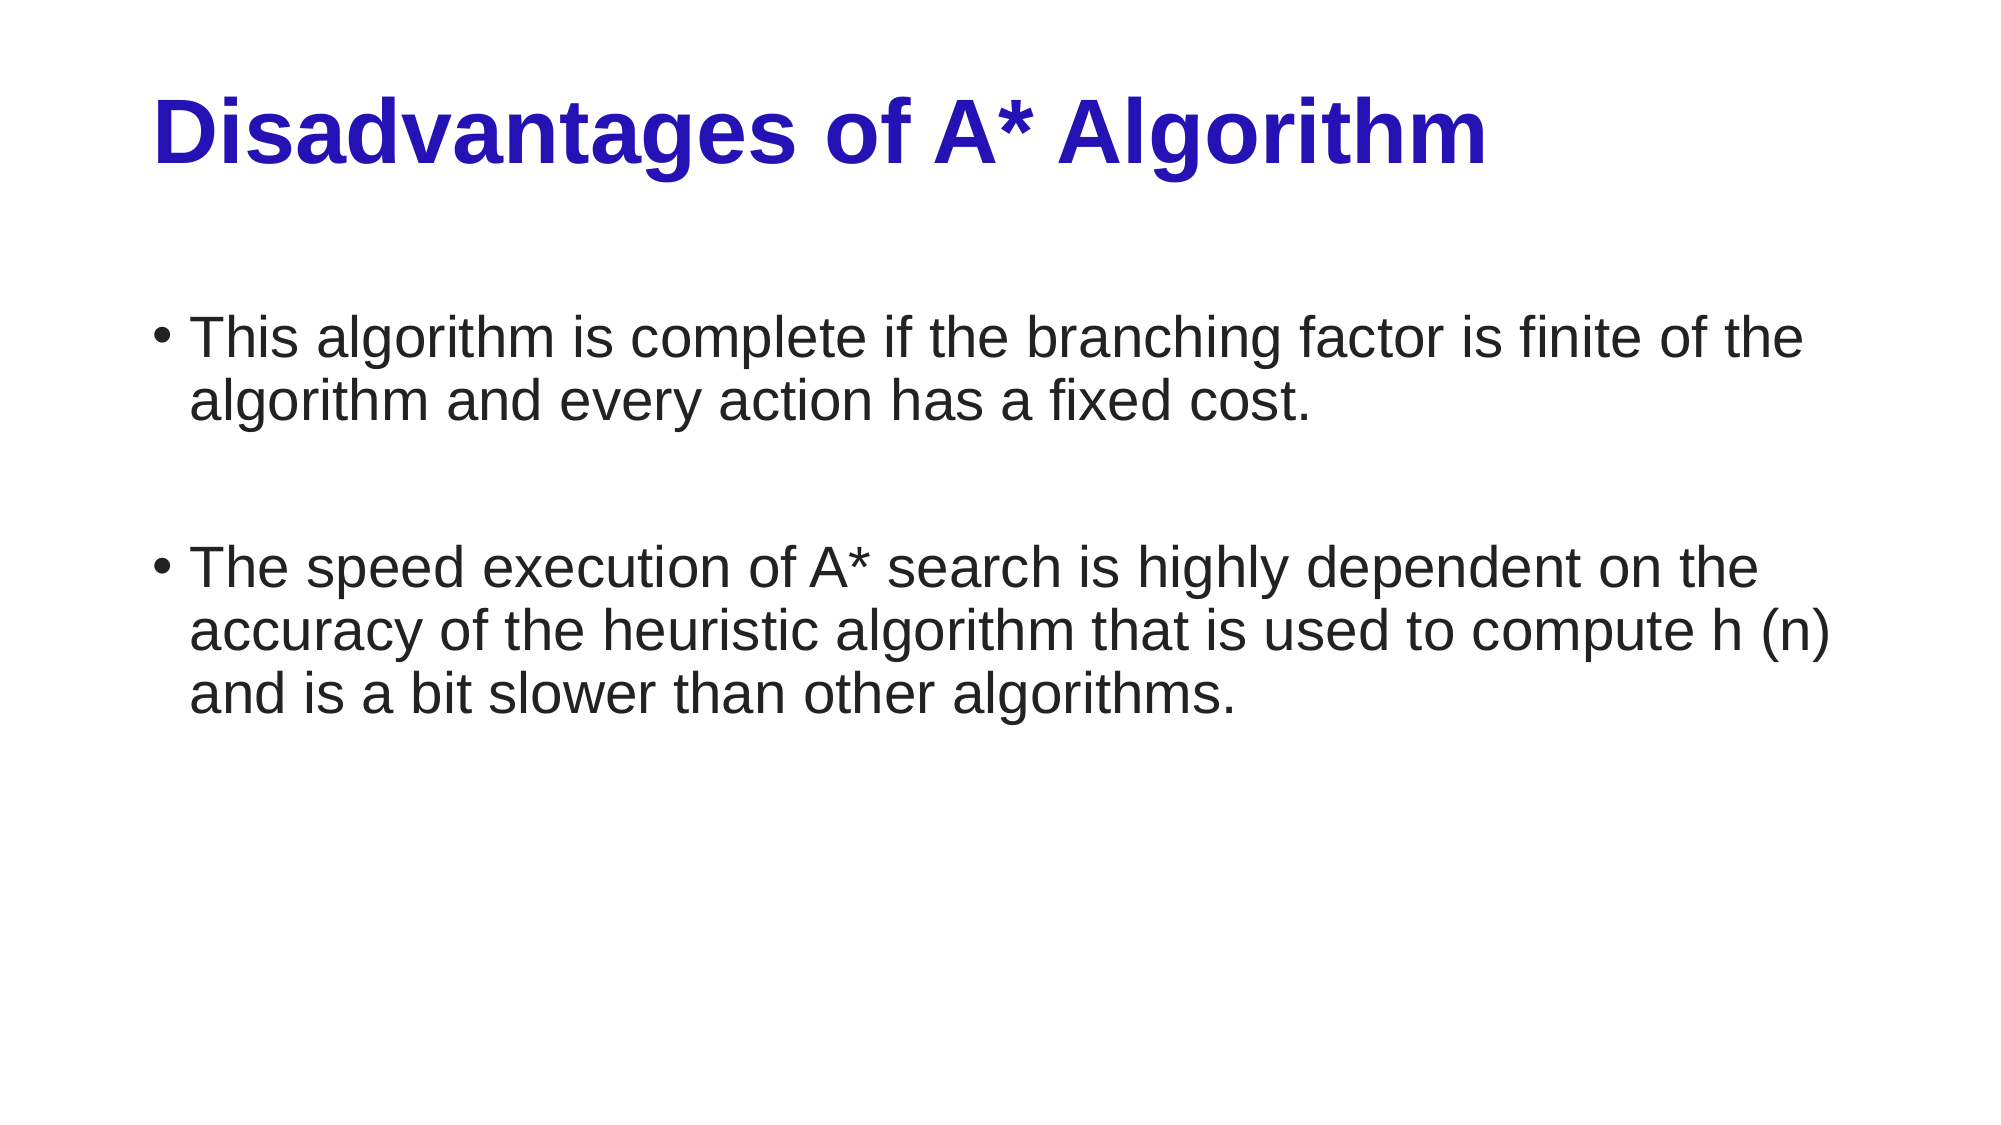

# Disadvantages of A* Algorithm
This algorithm is complete if the branching factor is finite of the algorithm and every action has a fixed cost.

The speed execution of A* search is highly dependent on the accuracy of the heuristic algorithm that is used to compute h (n) and is a bit slower than other algorithms.